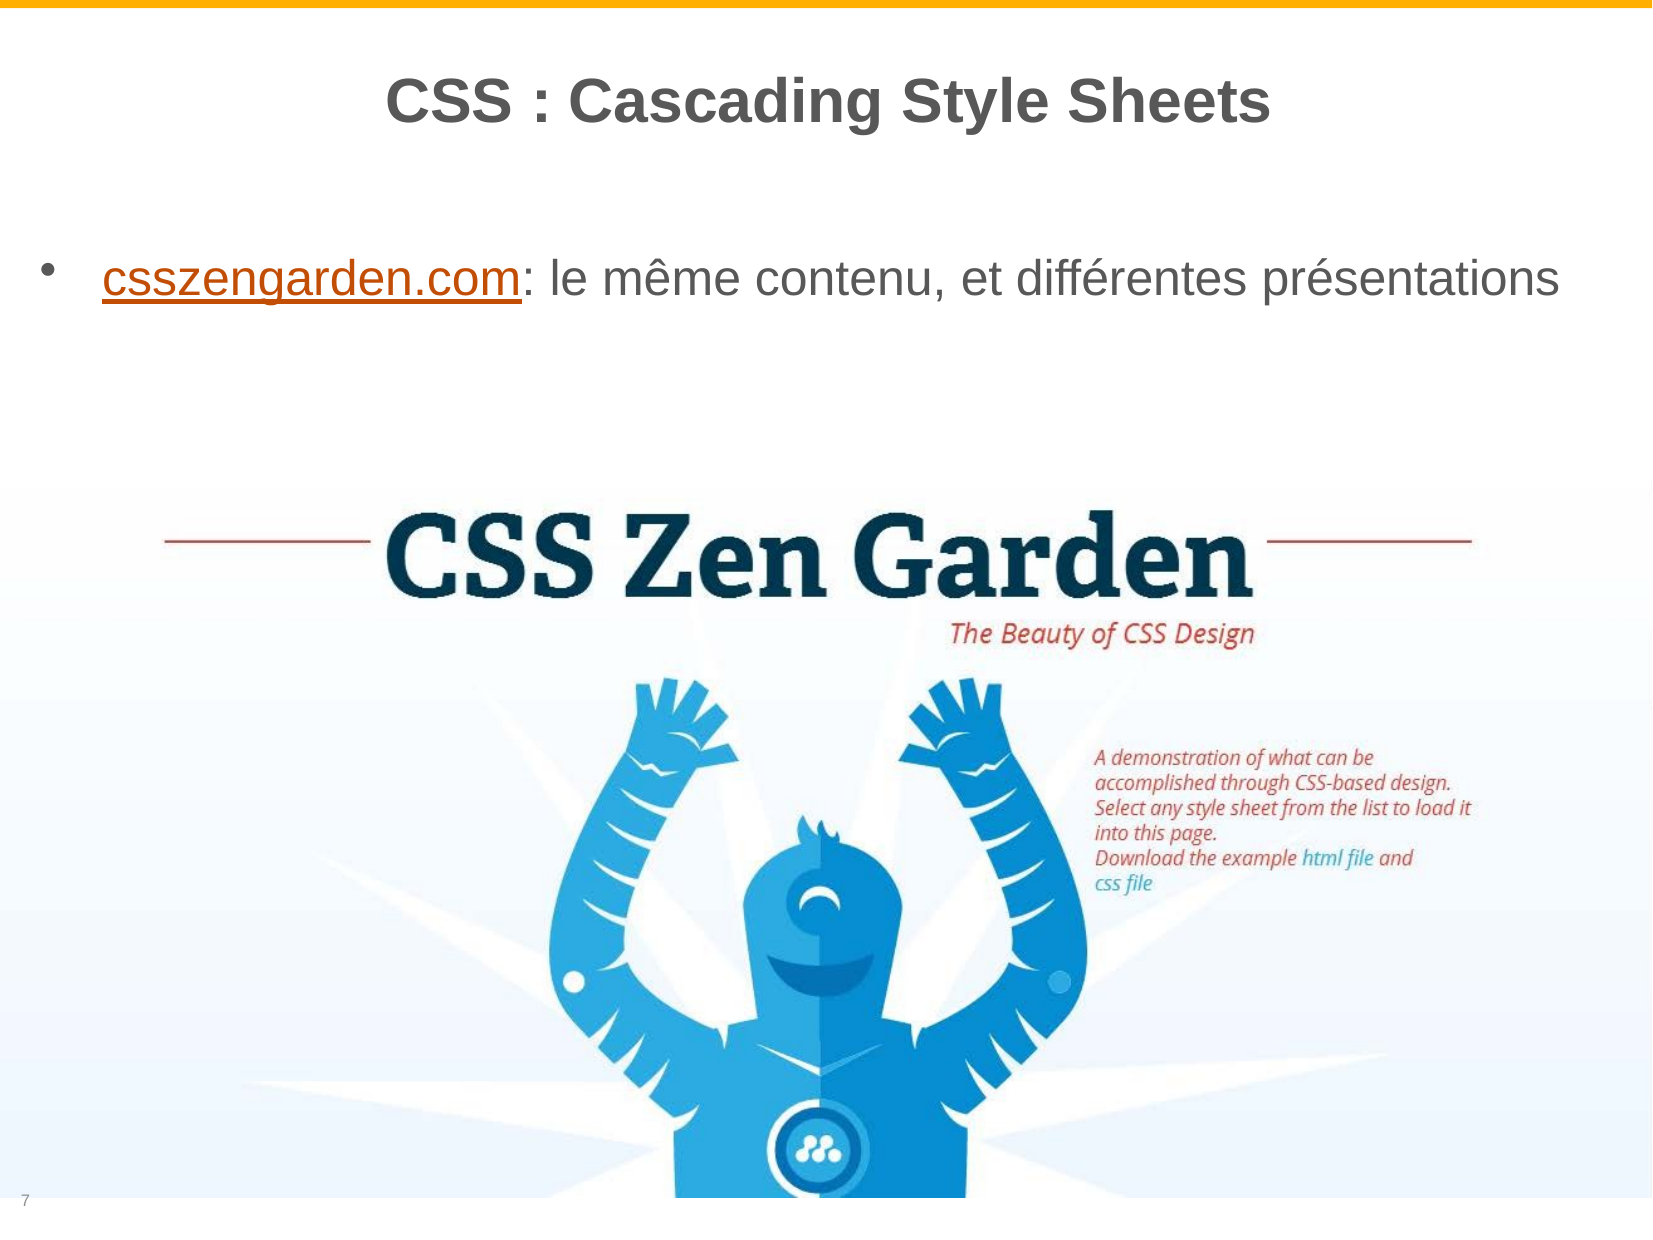

# CSS : Cascading Style Sheets
csszengarden.com: le même contenu, et différentes présentations

7